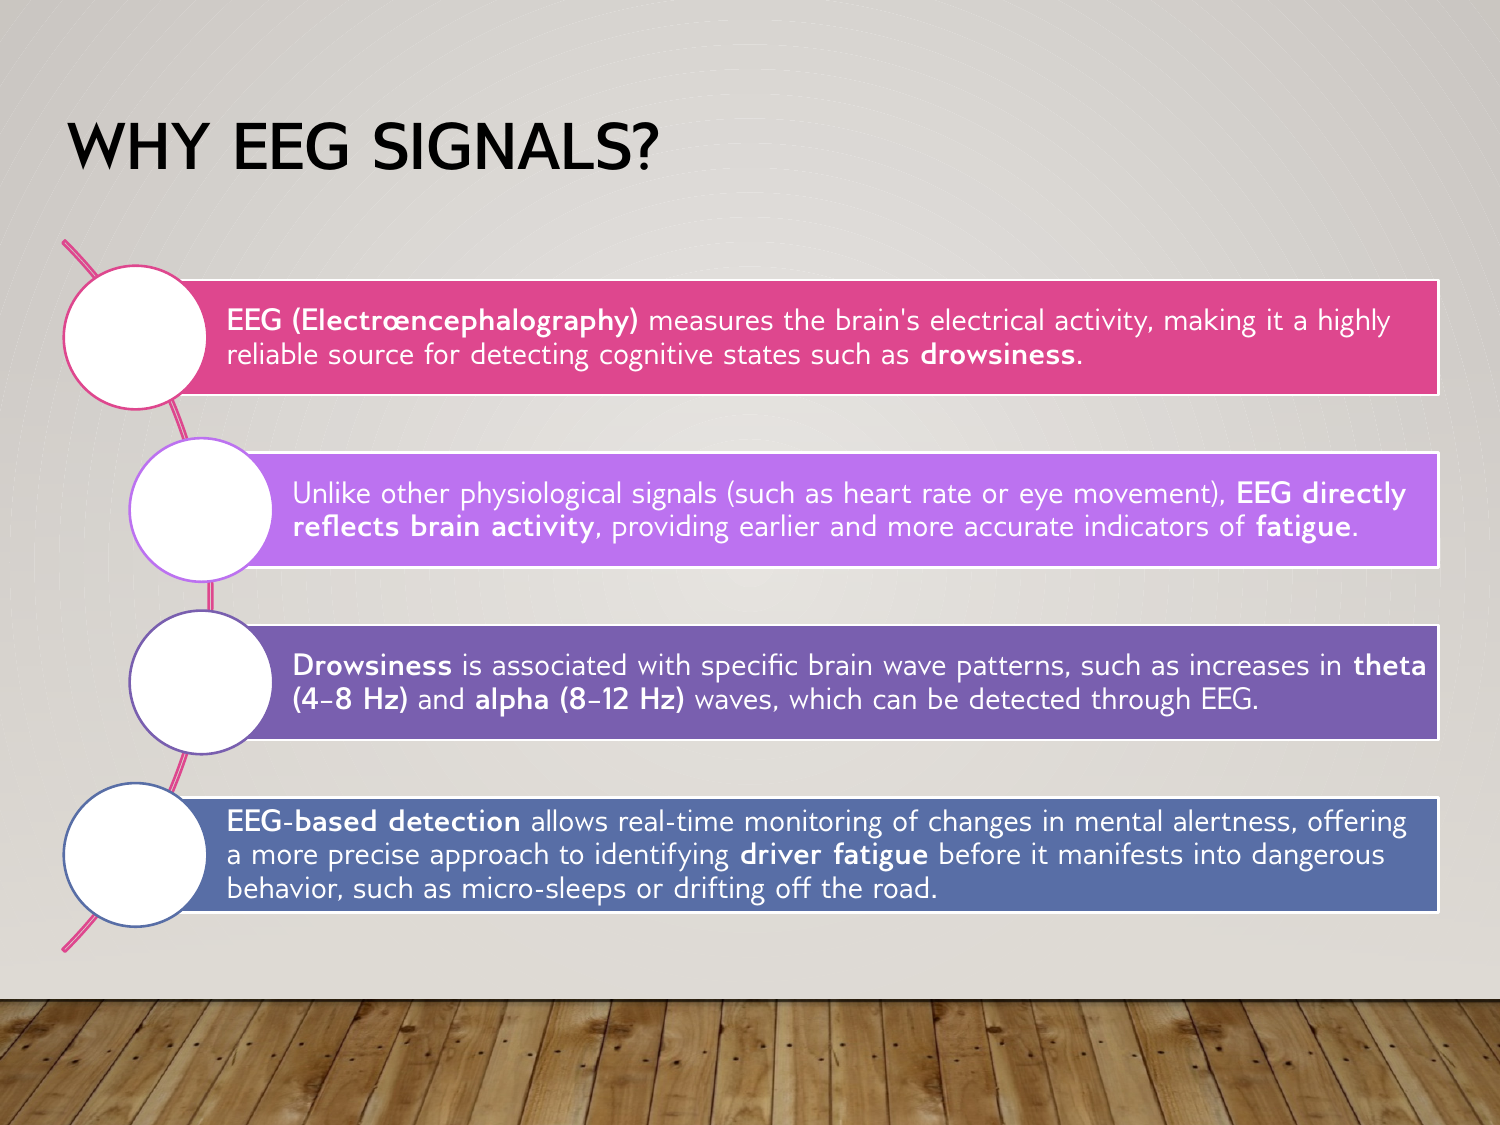

# Why EEG Signals?
EEG (Electroencephalography) measures the brain's electrical activity, making it a highly reliable source for detecting cognitive states such as drowsiness.
Unlike other physiological signals (such as heart rate or eye movement), EEG directly reflects brain activity, providing earlier and more accurate indicators of fatigue.
Drowsiness is associated with specific brain wave patterns, such as increases in theta (4–8 Hz) and alpha (8–12 Hz) waves, which can be detected through EEG.
EEG-based detection allows real-time monitoring of changes in mental alertness, offering a more precise approach to identifying driver fatigue before it manifests into dangerous behavior, such as micro-sleeps or drifting off the road.